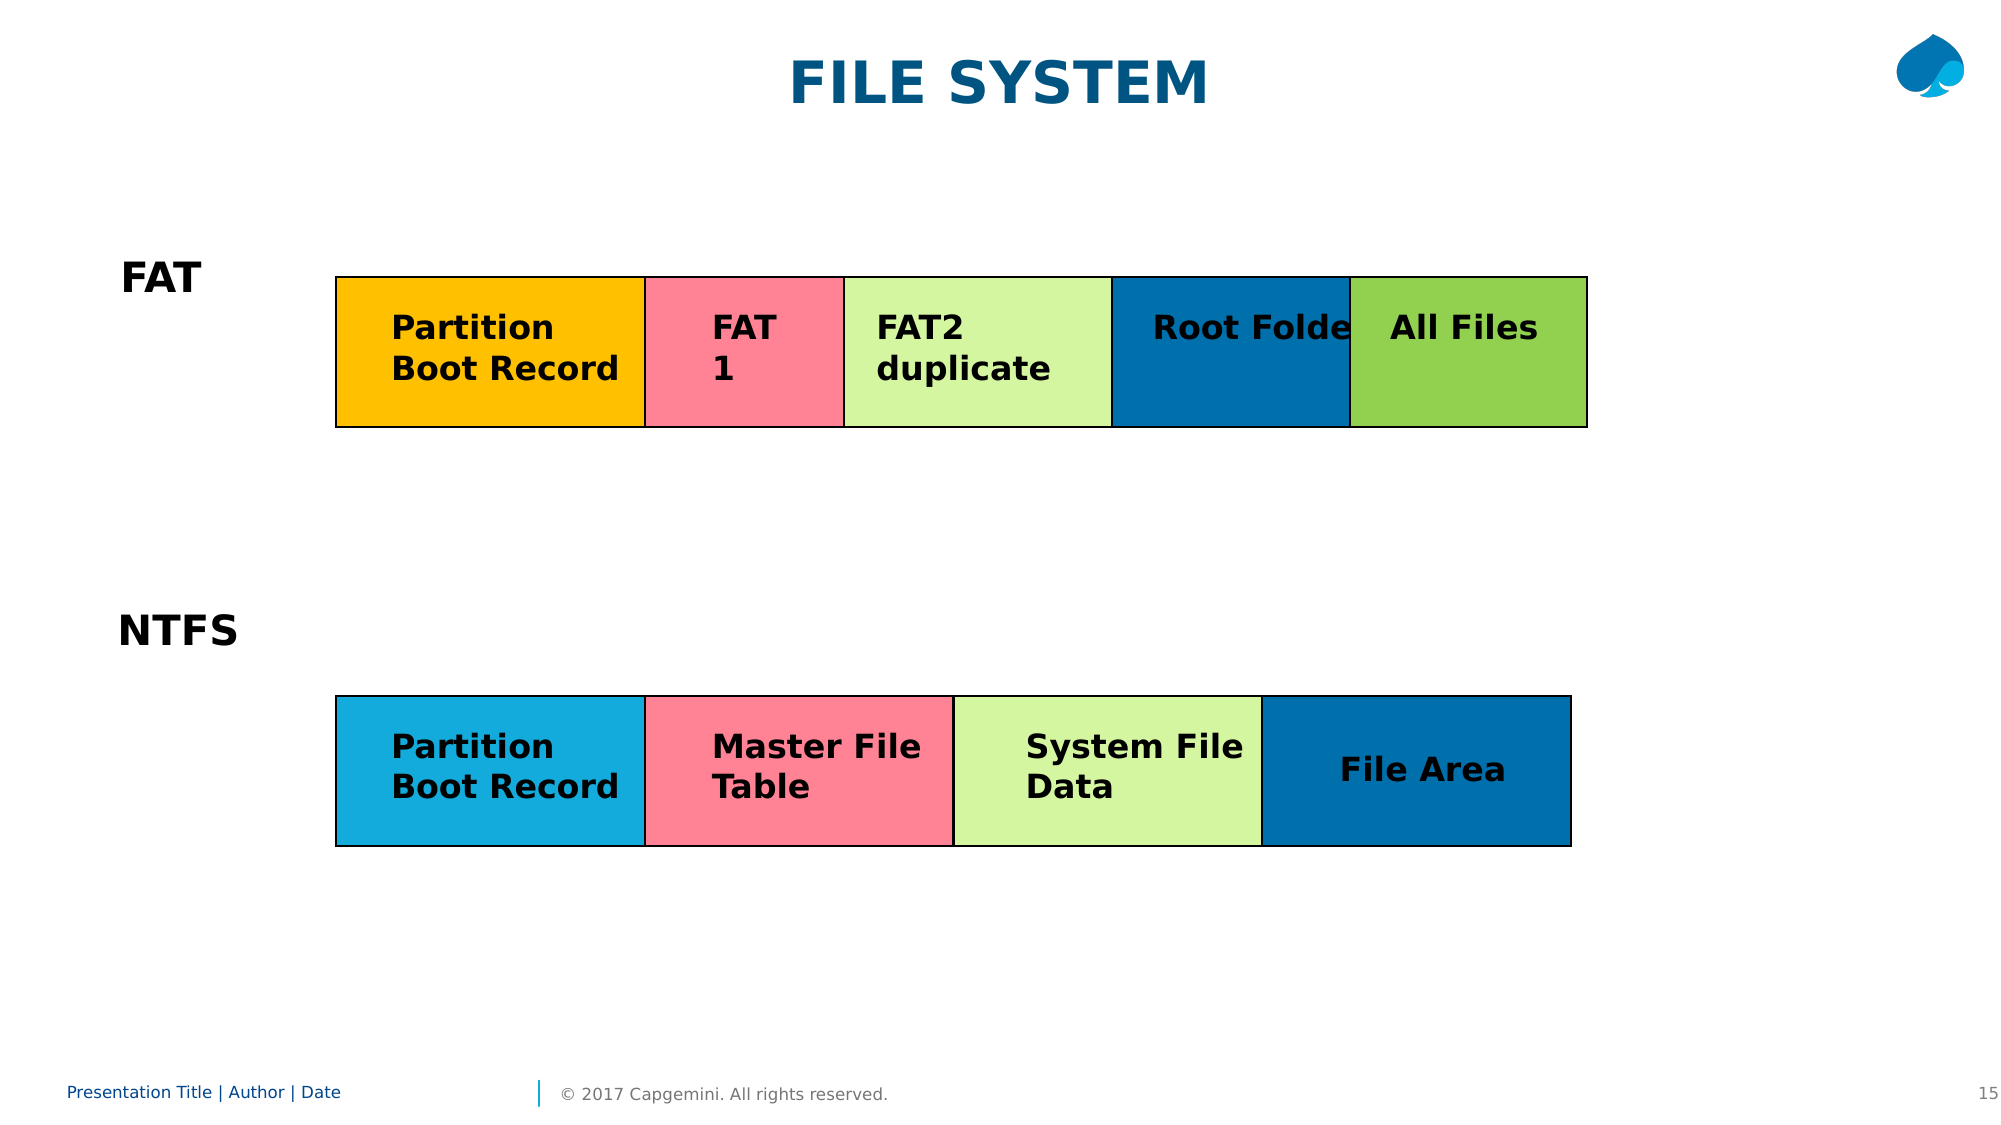

FILE SYSTEM
FAT

Partition Boot Record
FAT1
FAT2 duplicate
Root Folder
All Files
NTFS

Partition Boot Record
Master File Table
System File Data
File Area